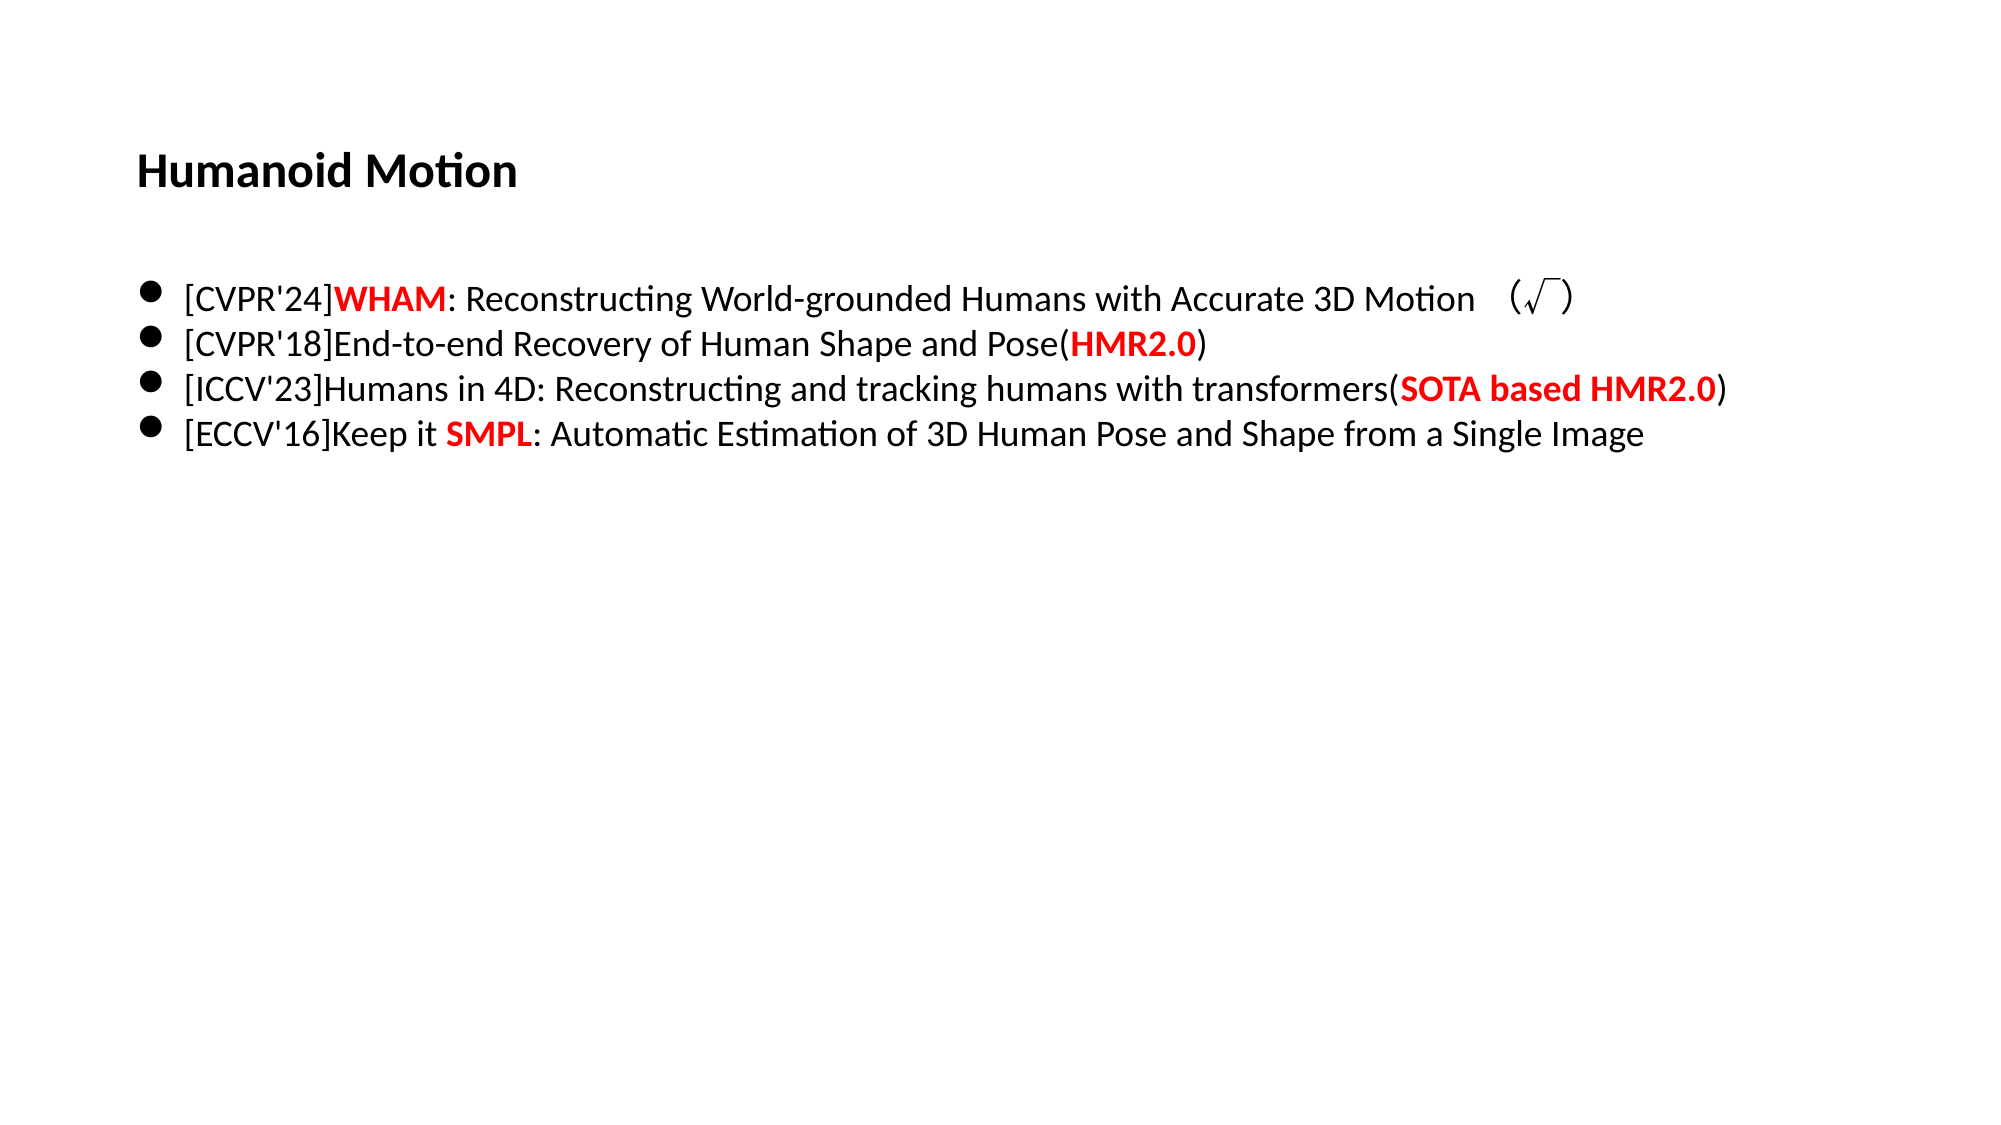

#
Humanoid Motion

[CVPR'24]WHAM: Reconstructing World-grounded Humans with Accurate 3D Motion（√）
[CVPR'18]End-to-end Recovery of Human Shape and Pose(HMR2.0)
[ICCV'23]Humans in 4D: Reconstructing and tracking humans with transformers(SOTA based HMR2.0)
[ECCV'16]Keep it SMPL: Automatic Estimation of 3D Human Pose and Shape from a Single Image